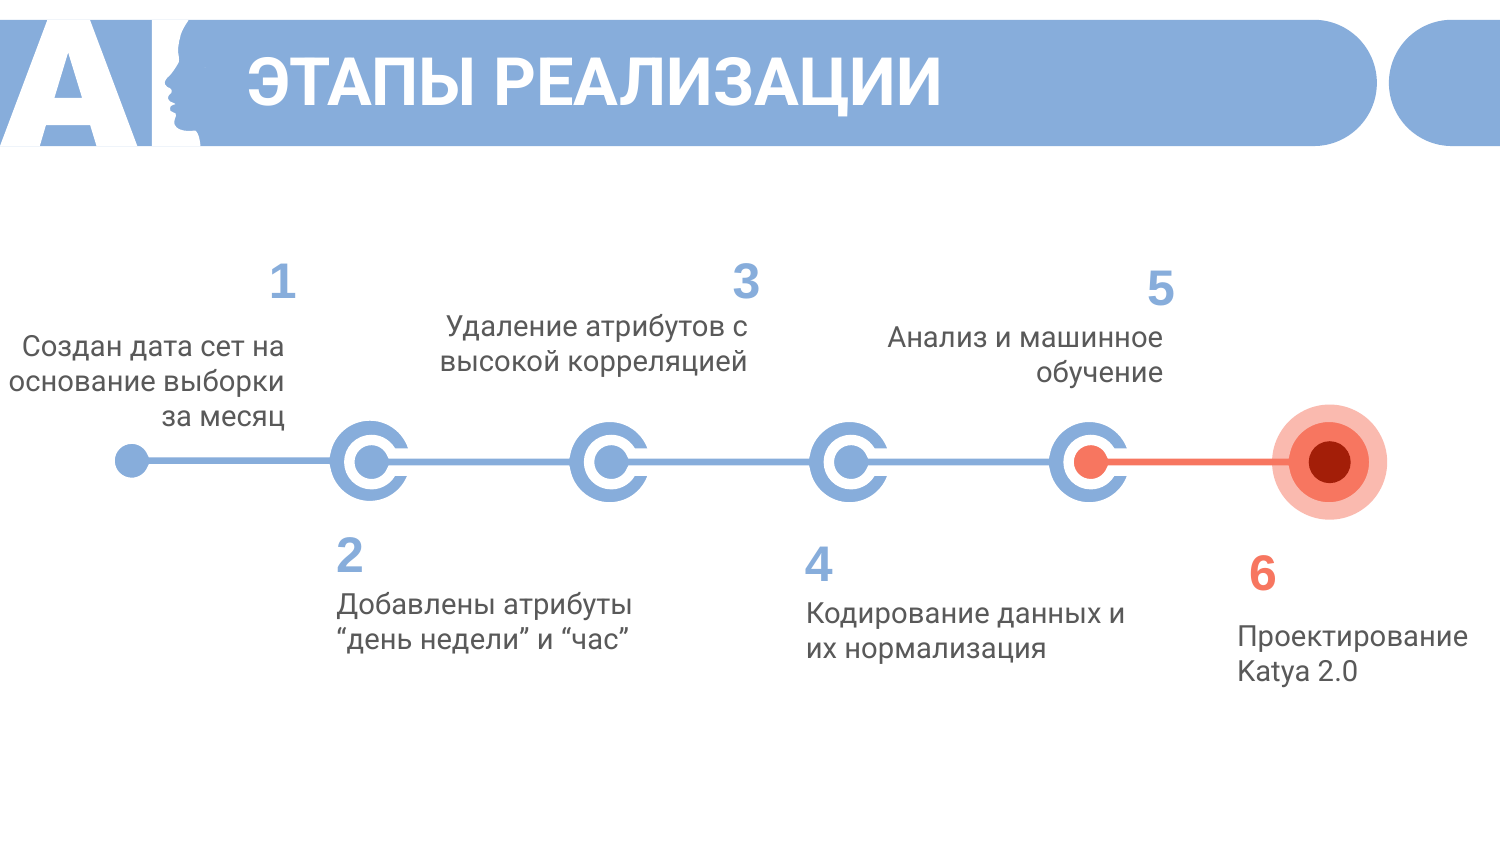

ЭТАПЫ РЕАЛИЗАЦИИ
3
Удаление атрибутов с высокой корреляцией
1
Создан дата сет на основание выборки за месяц
5
Анализ и машинное обучение

2
Добавлены атрибуты “день недели” и “час”
4
Кодирование данных и их нормализация
6
Проектирование Katya 2.0